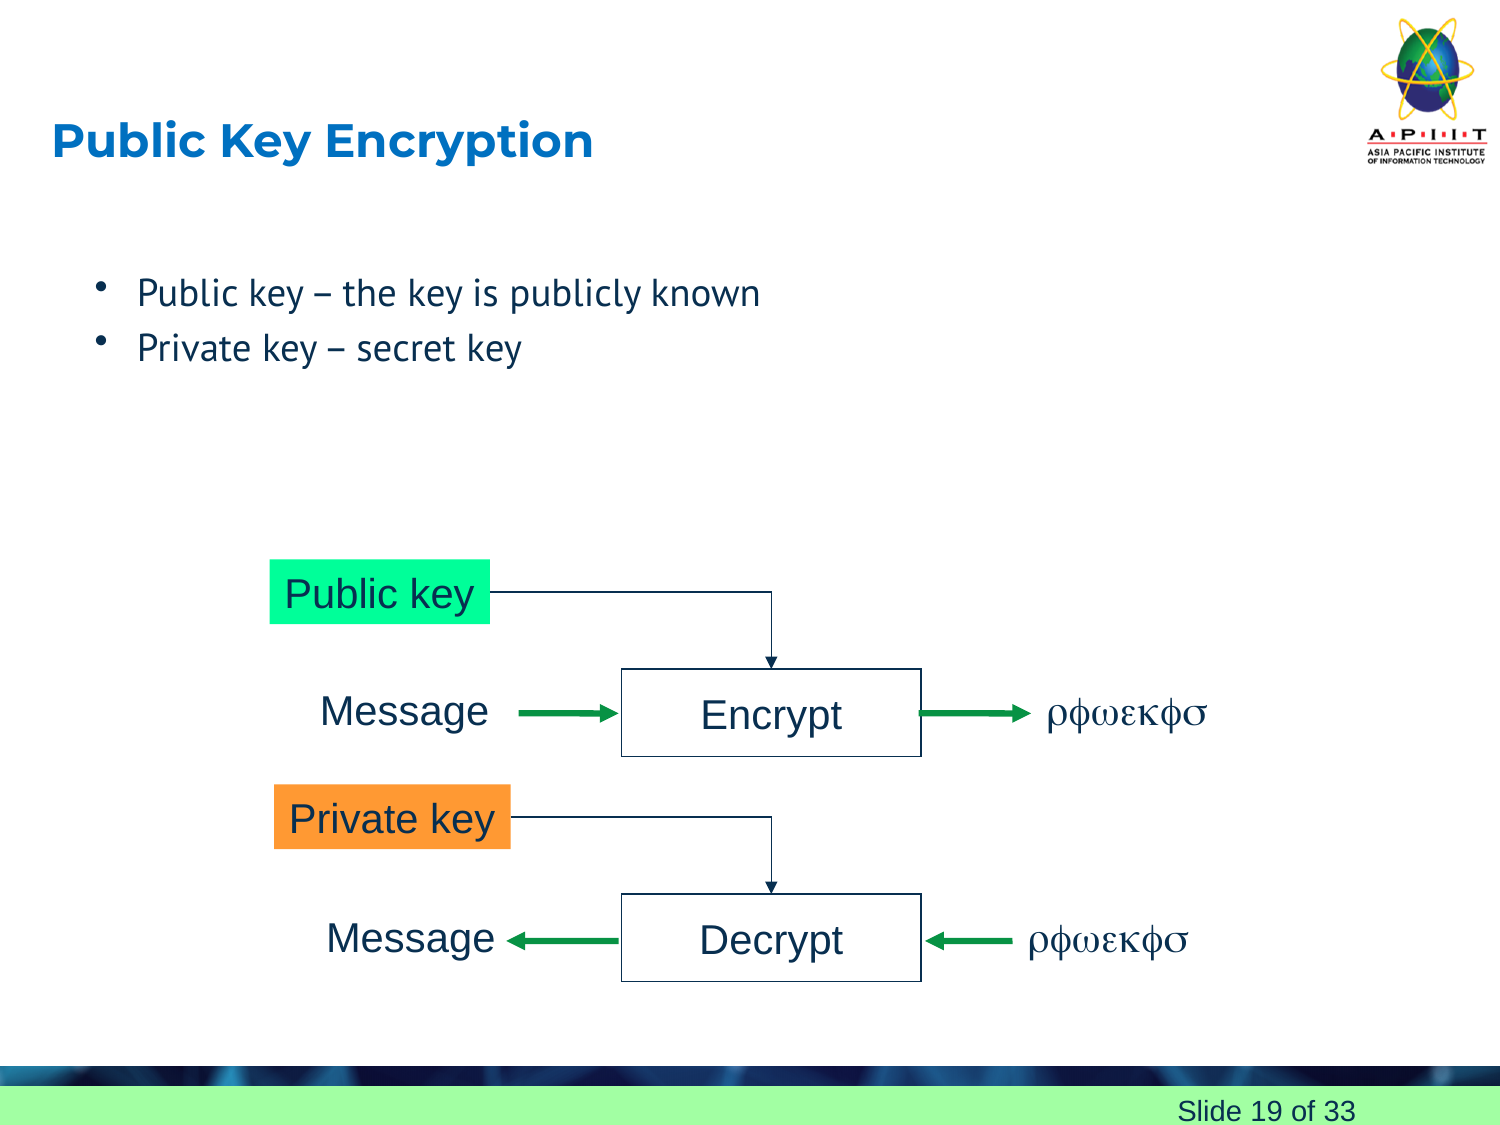

# Public Key Encryption
Public key – the key is publicly known
Private key – secret key

Public key
Encrypt
Message
ρφωεκφσ

Private key
Decrypt
Message
ρφωεκφσ

Slide 19 of 33